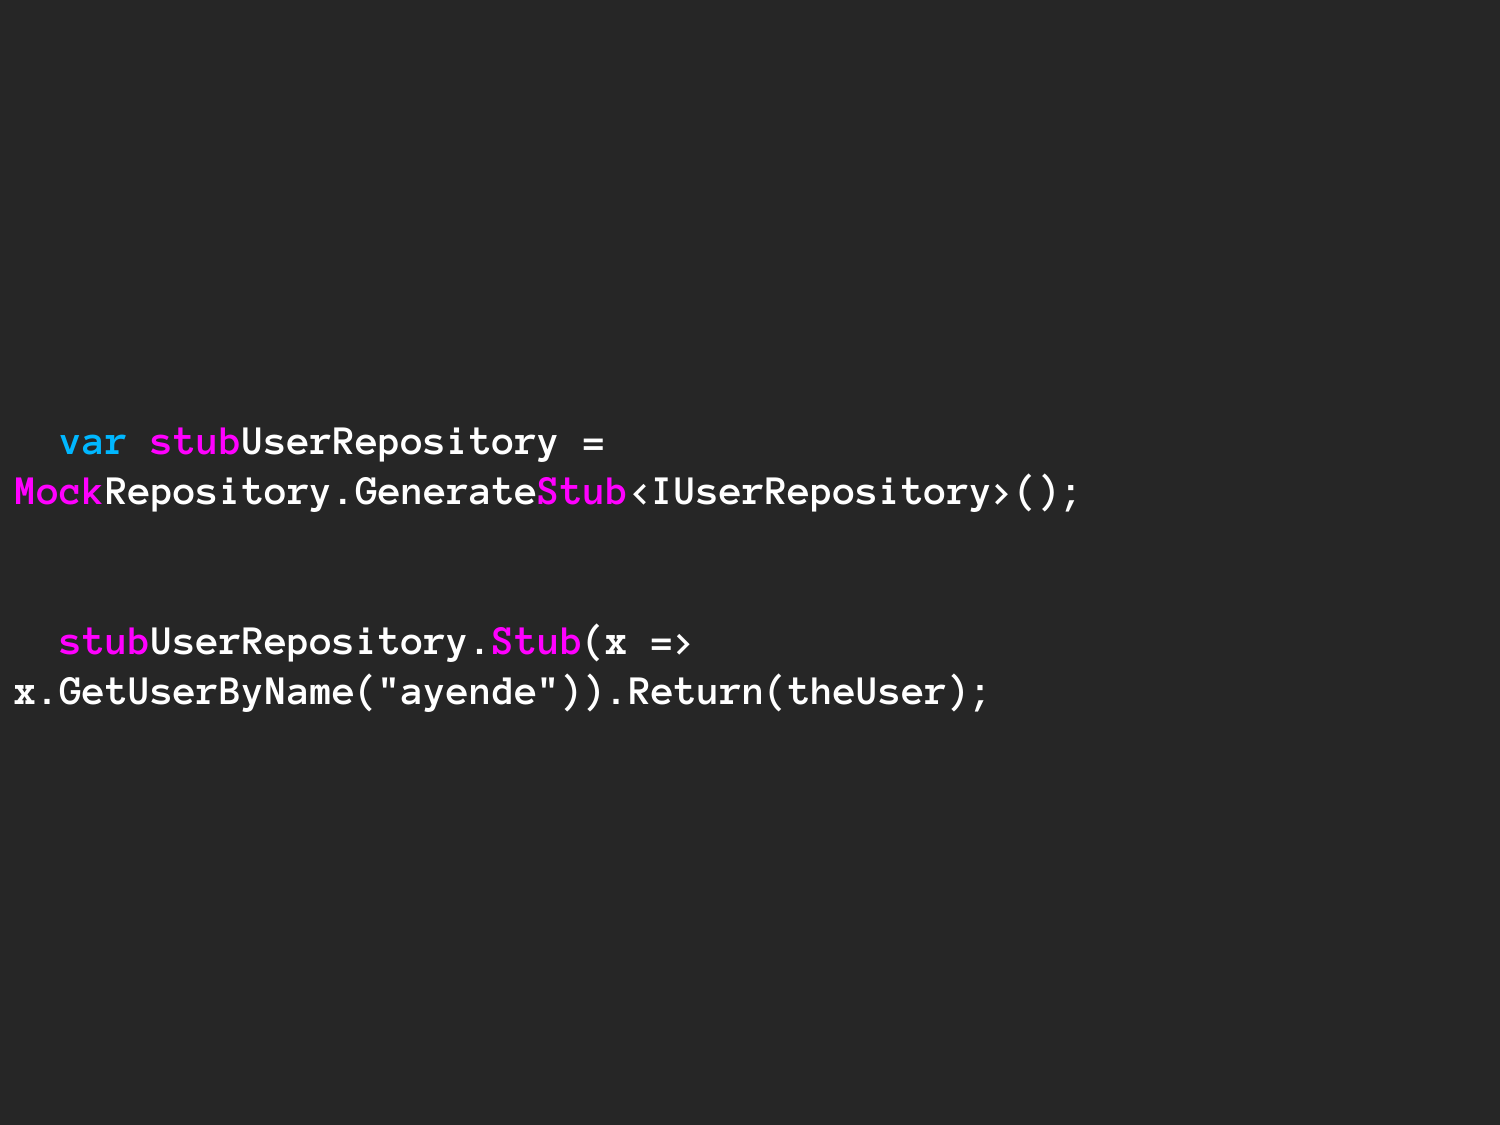

# var stubUserRepository = 		MockRepository.GenerateStub<IUserRepository>(); stubUserRepository.Stub(x => 	x.GetUserByName("ayende")).Return(theUser);